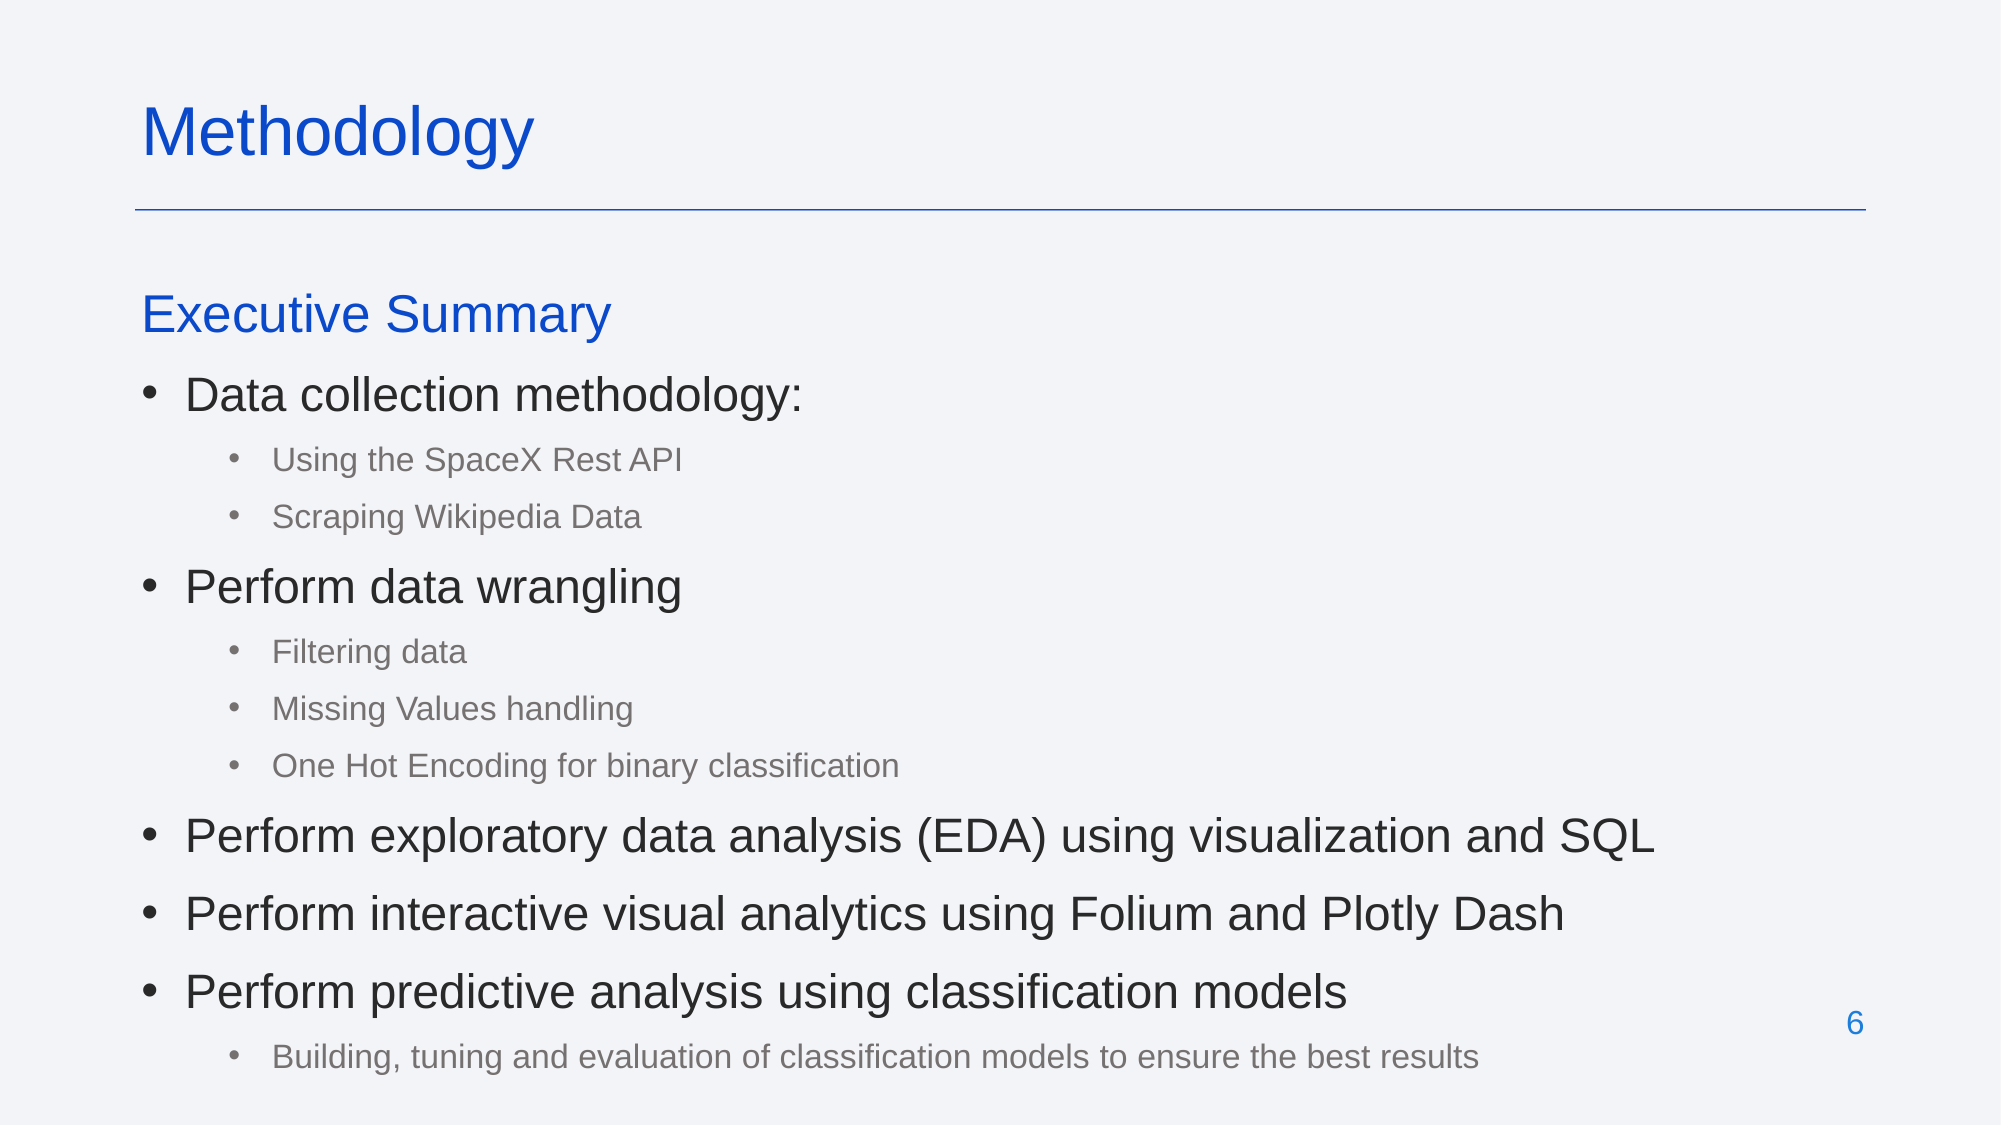

Methodology
Executive Summary
Data collection methodology:
Using the SpaceX Rest API
Scraping Wikipedia Data
Perform data wrangling
Filtering data
Missing Values handling
One Hot Encoding for binary classification
Perform exploratory data analysis (EDA) using visualization and SQL
Perform interactive visual analytics using Folium and Plotly Dash
Perform predictive analysis using classification models
Building, tuning and evaluation of classification models to ensure the best results

6